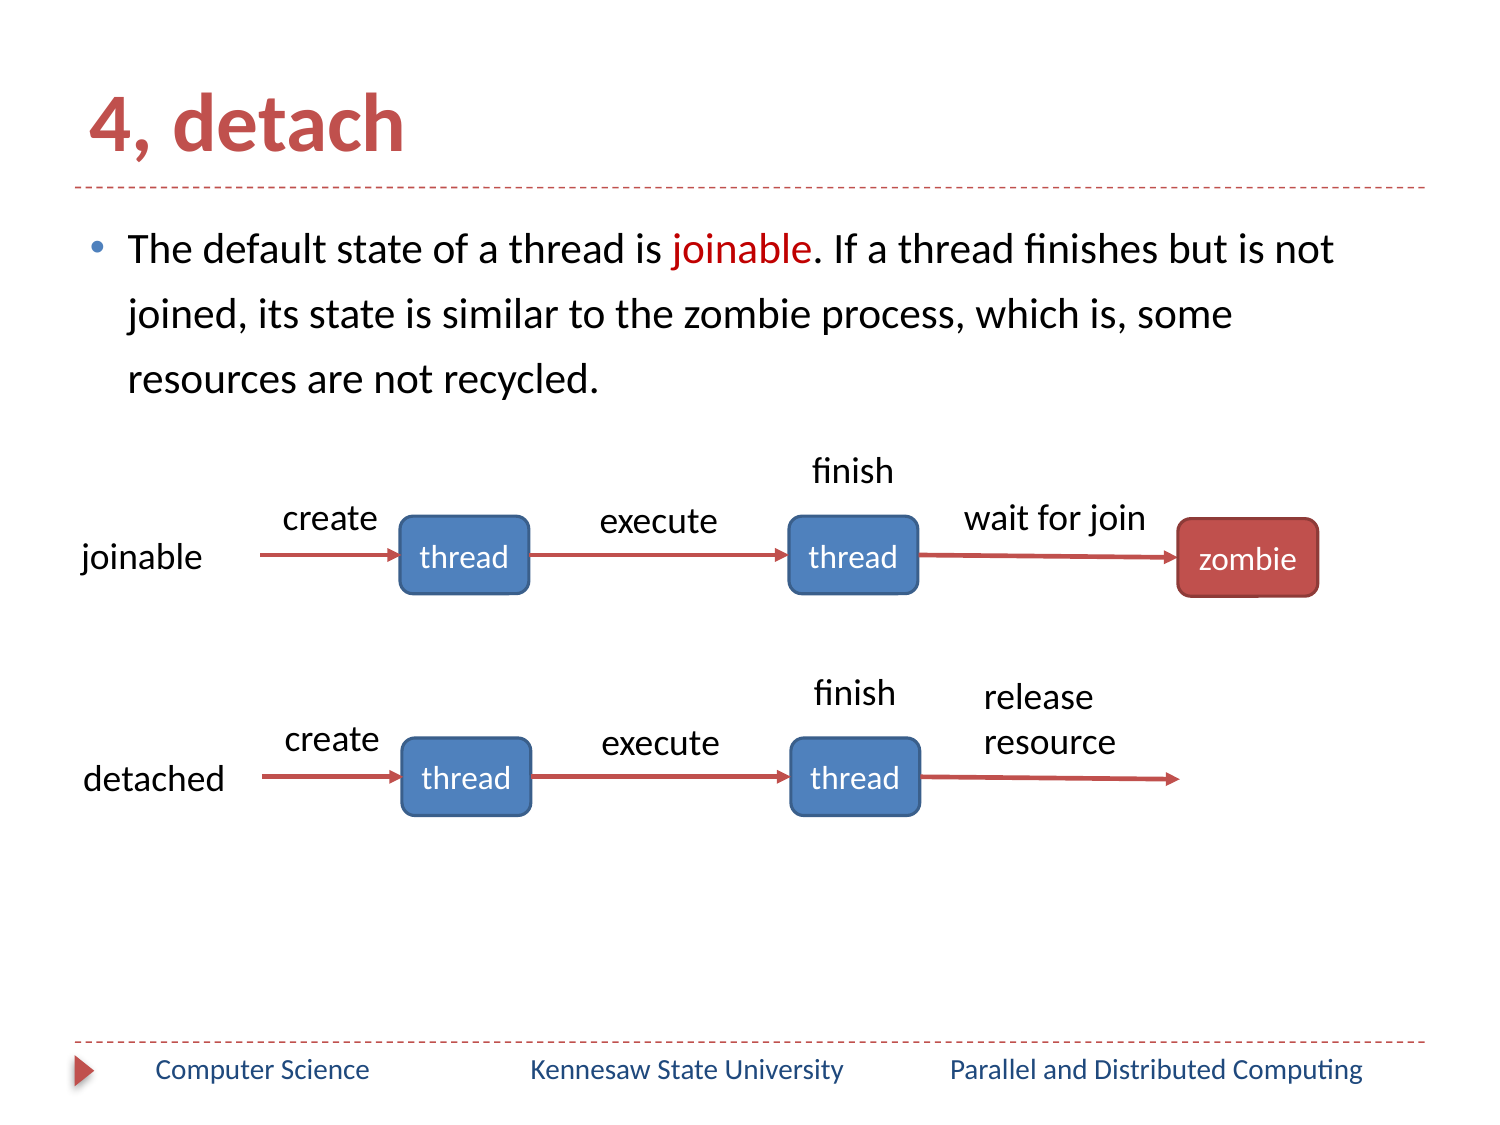

# 4, detach
The default state of a thread is joinable. If a thread finishes but is not joined, its state is similar to the zombie process, which is, some resources are not recycled.
finish
create
wait for join
execute
thread
thread
zombie
joinable
finish
release resource
create
execute
thread
thread
detached
Computer Science
Kennesaw State University
Parallel and Distributed Computing